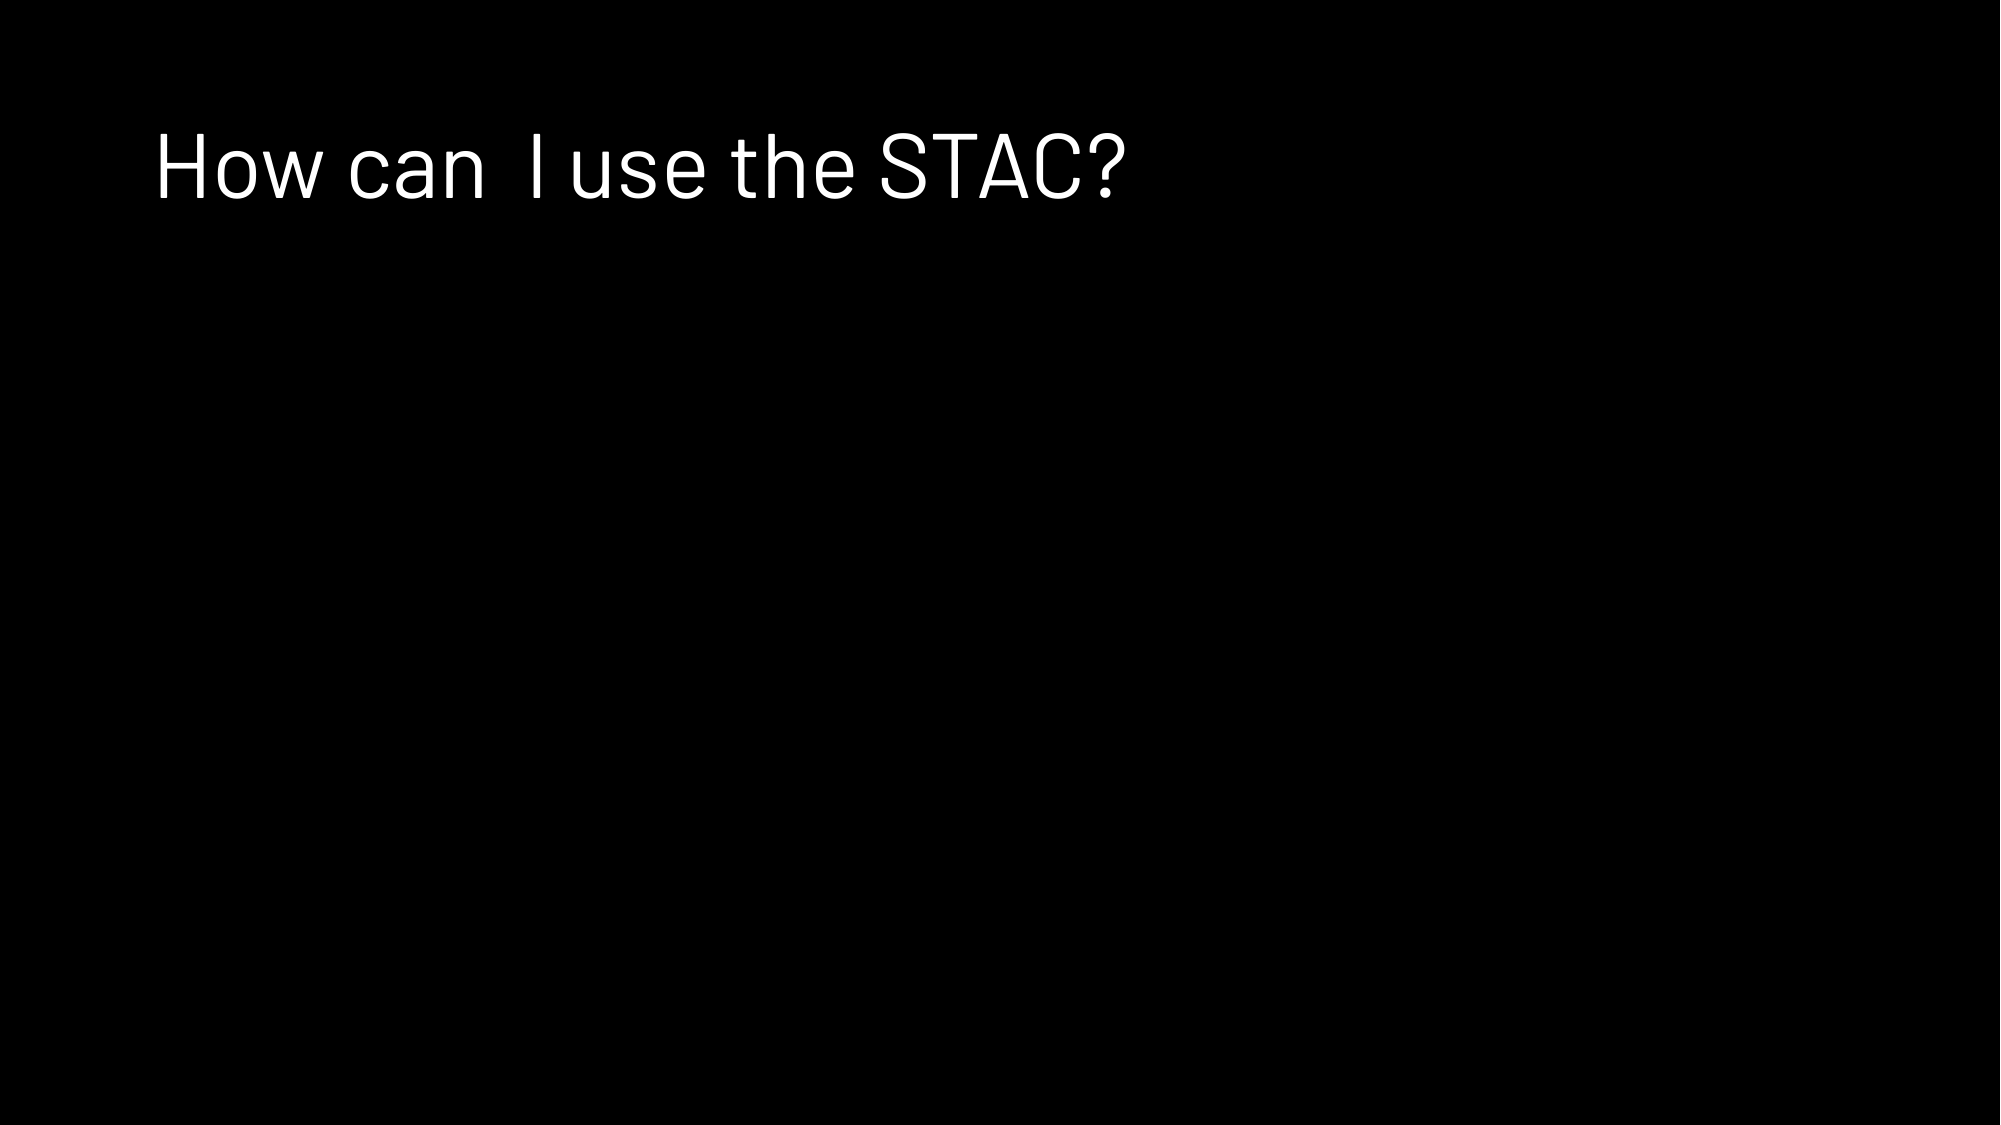

# How can  I use the STAC?